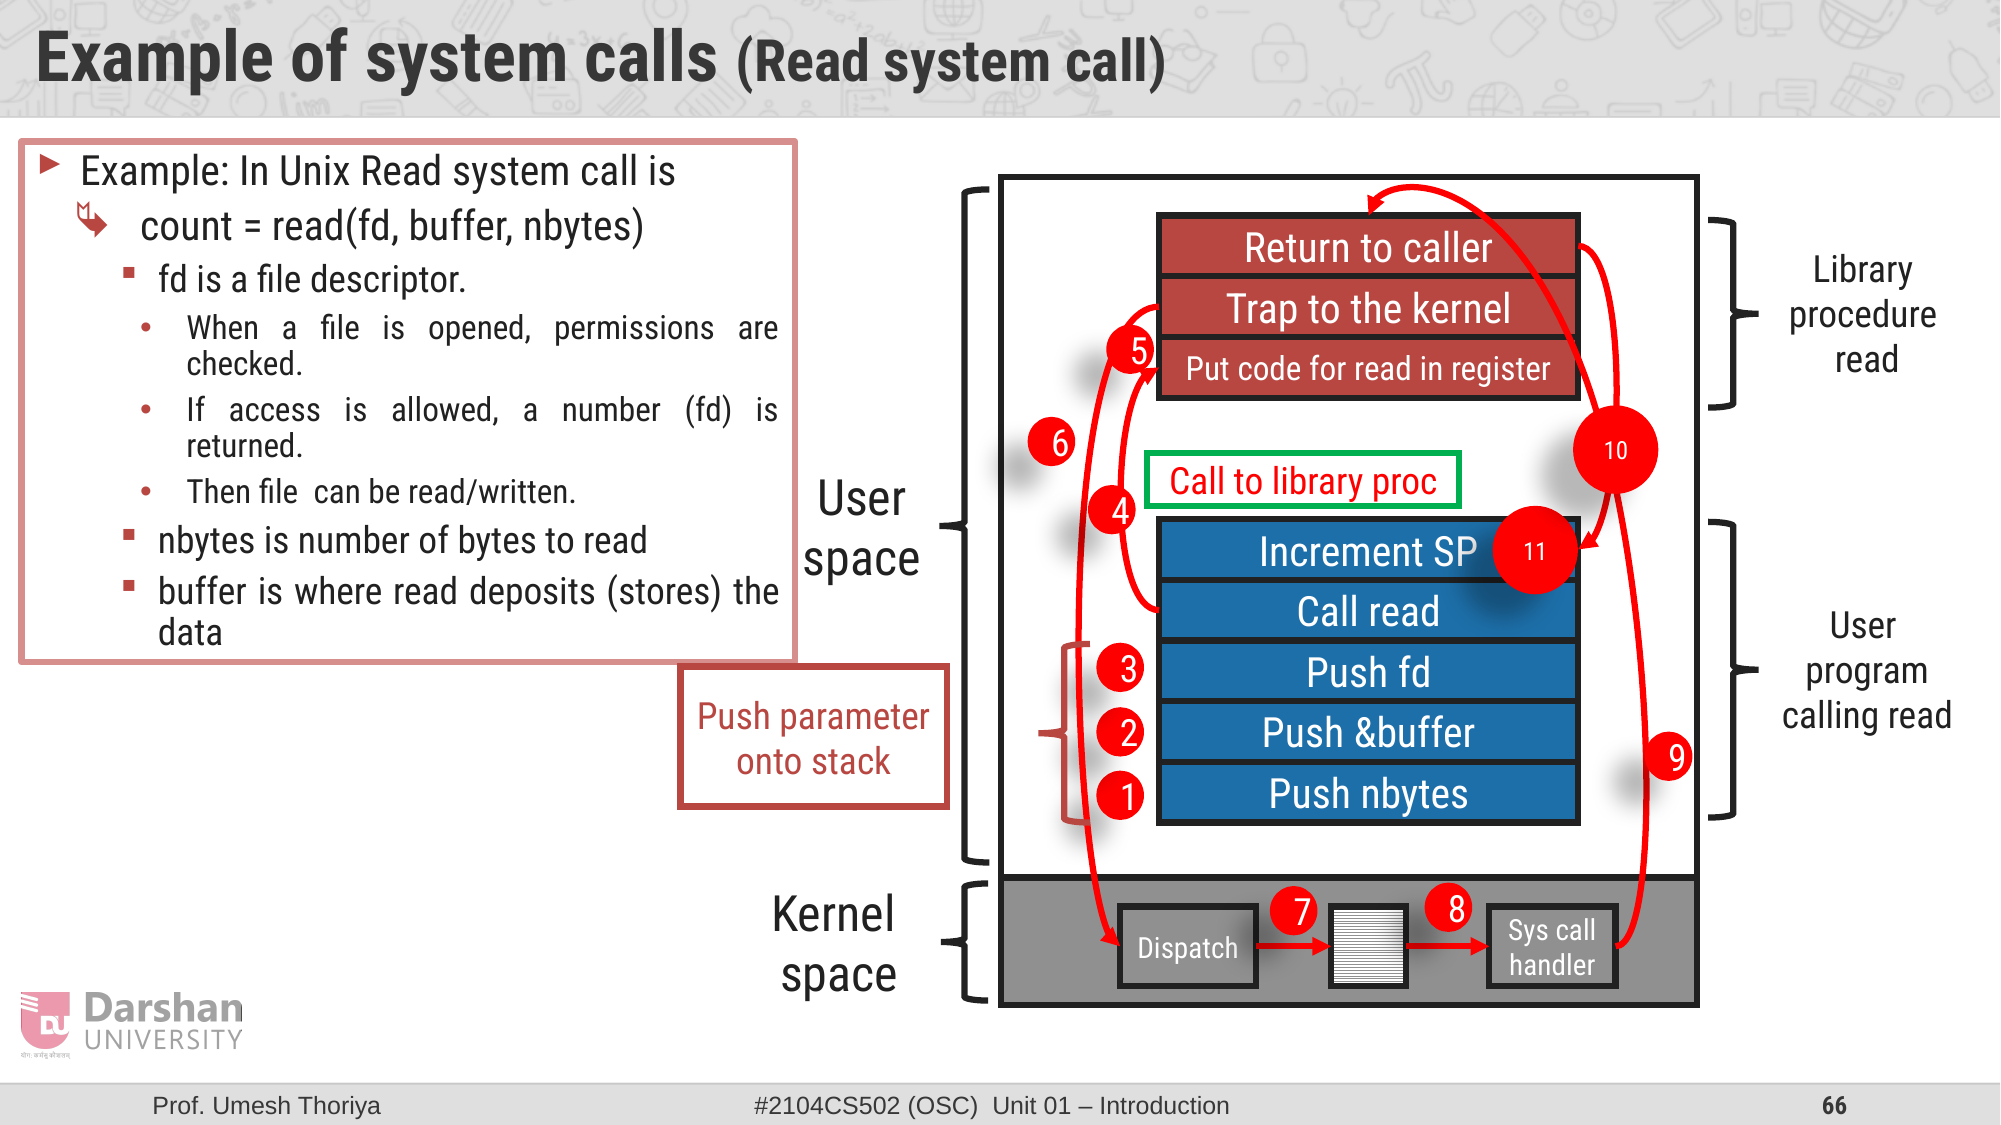

# Example of system calls (Read system call)
Example: In Unix Read system call is
count = read(fd, buffer, nbytes)
fd is a file descriptor.
When a file is opened, permissions are checked.
If access is allowed, a number (fd) is returned.
Then file  can be read/written.
nbytes is number of bytes to read
buffer is where read deposits (stores) the data

Return to caller

Library
procedure
read
Trap to the kernel
5
Put code for read in register
10
6
User
space
4
11
Increment SP

Call read
User
program
calling read
Push fd
3
Push &buffer
2
9
Push nbytes
1
Kernel
space

8
7
Dispatch

Sys call
handler
Call to library proc

Push parameter onto stack